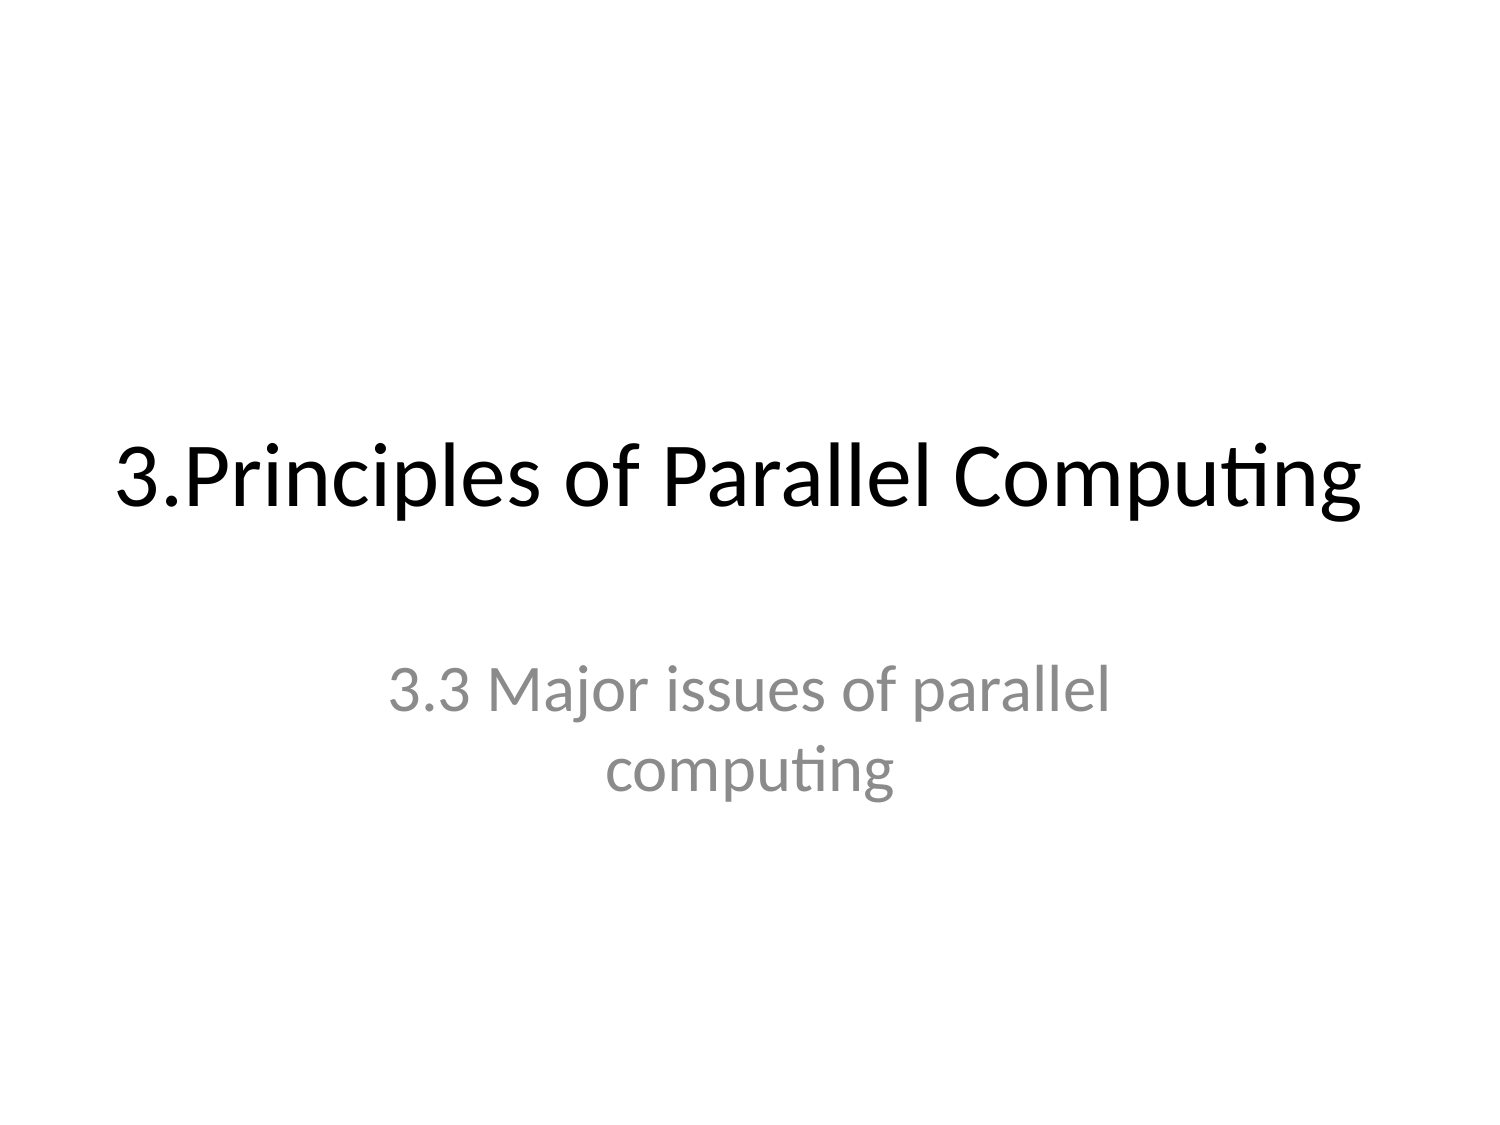

# 3.Principles of Parallel Computing
3.3 Major issues of parallel computing